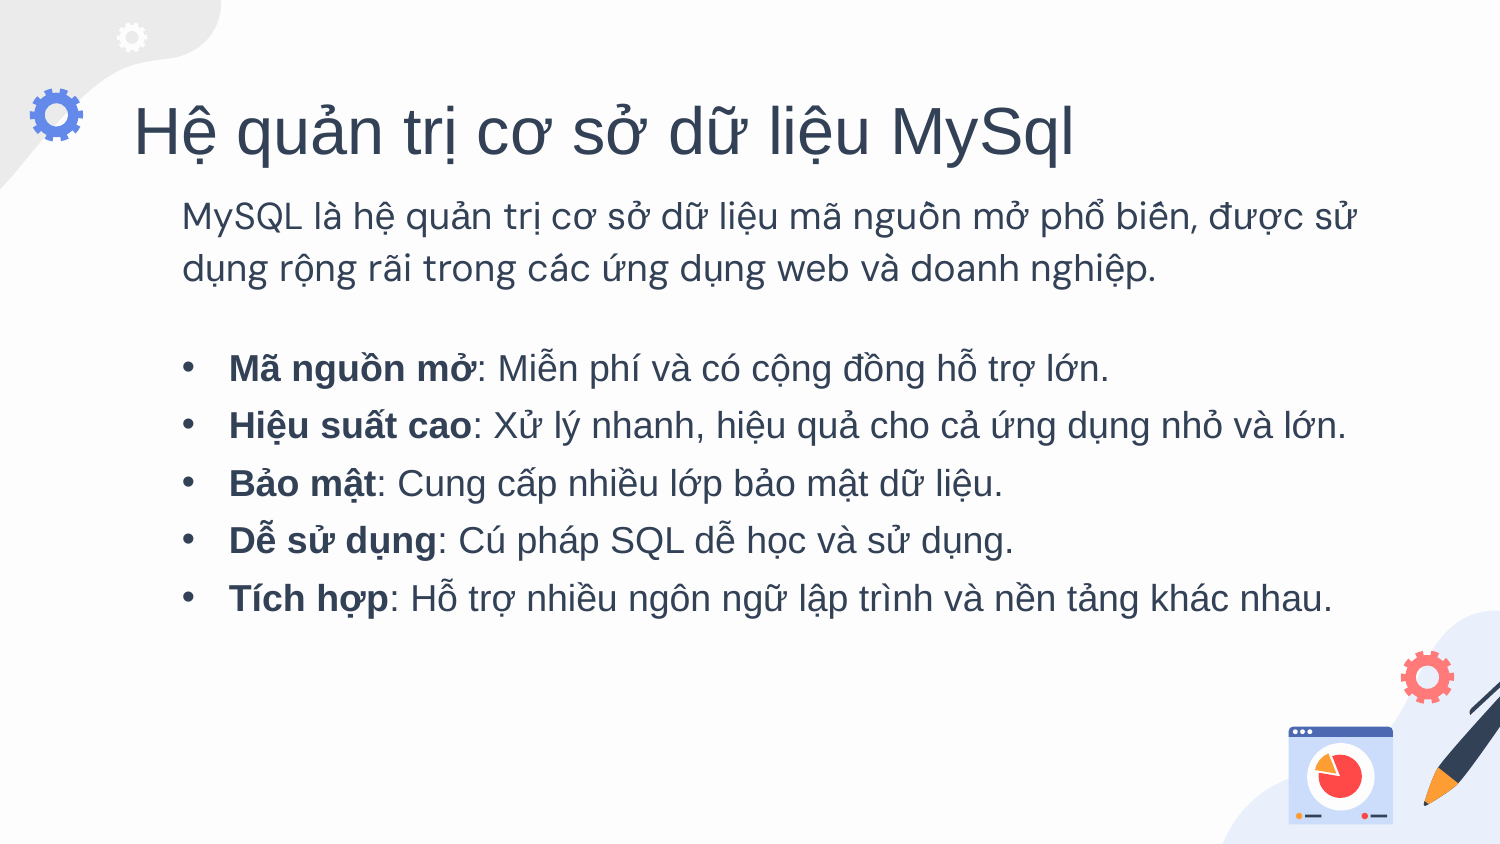

# Hệ quản trị cơ sở dữ liệu MySql
MySQL là hệ quản trị cơ sở dữ liệu mã nguồn mở phổ biến, được sử dụng rộng rãi trong các ứng dụng web và doanh nghiệp.
Mã nguồn mở: Miễn phí và có cộng đồng hỗ trợ lớn.
Hiệu suất cao: Xử lý nhanh, hiệu quả cho cả ứng dụng nhỏ và lớn.
Bảo mật: Cung cấp nhiều lớp bảo mật dữ liệu.
Dễ sử dụng: Cú pháp SQL dễ học và sử dụng.
Tích hợp: Hỗ trợ nhiều ngôn ngữ lập trình và nền tảng khác nhau.